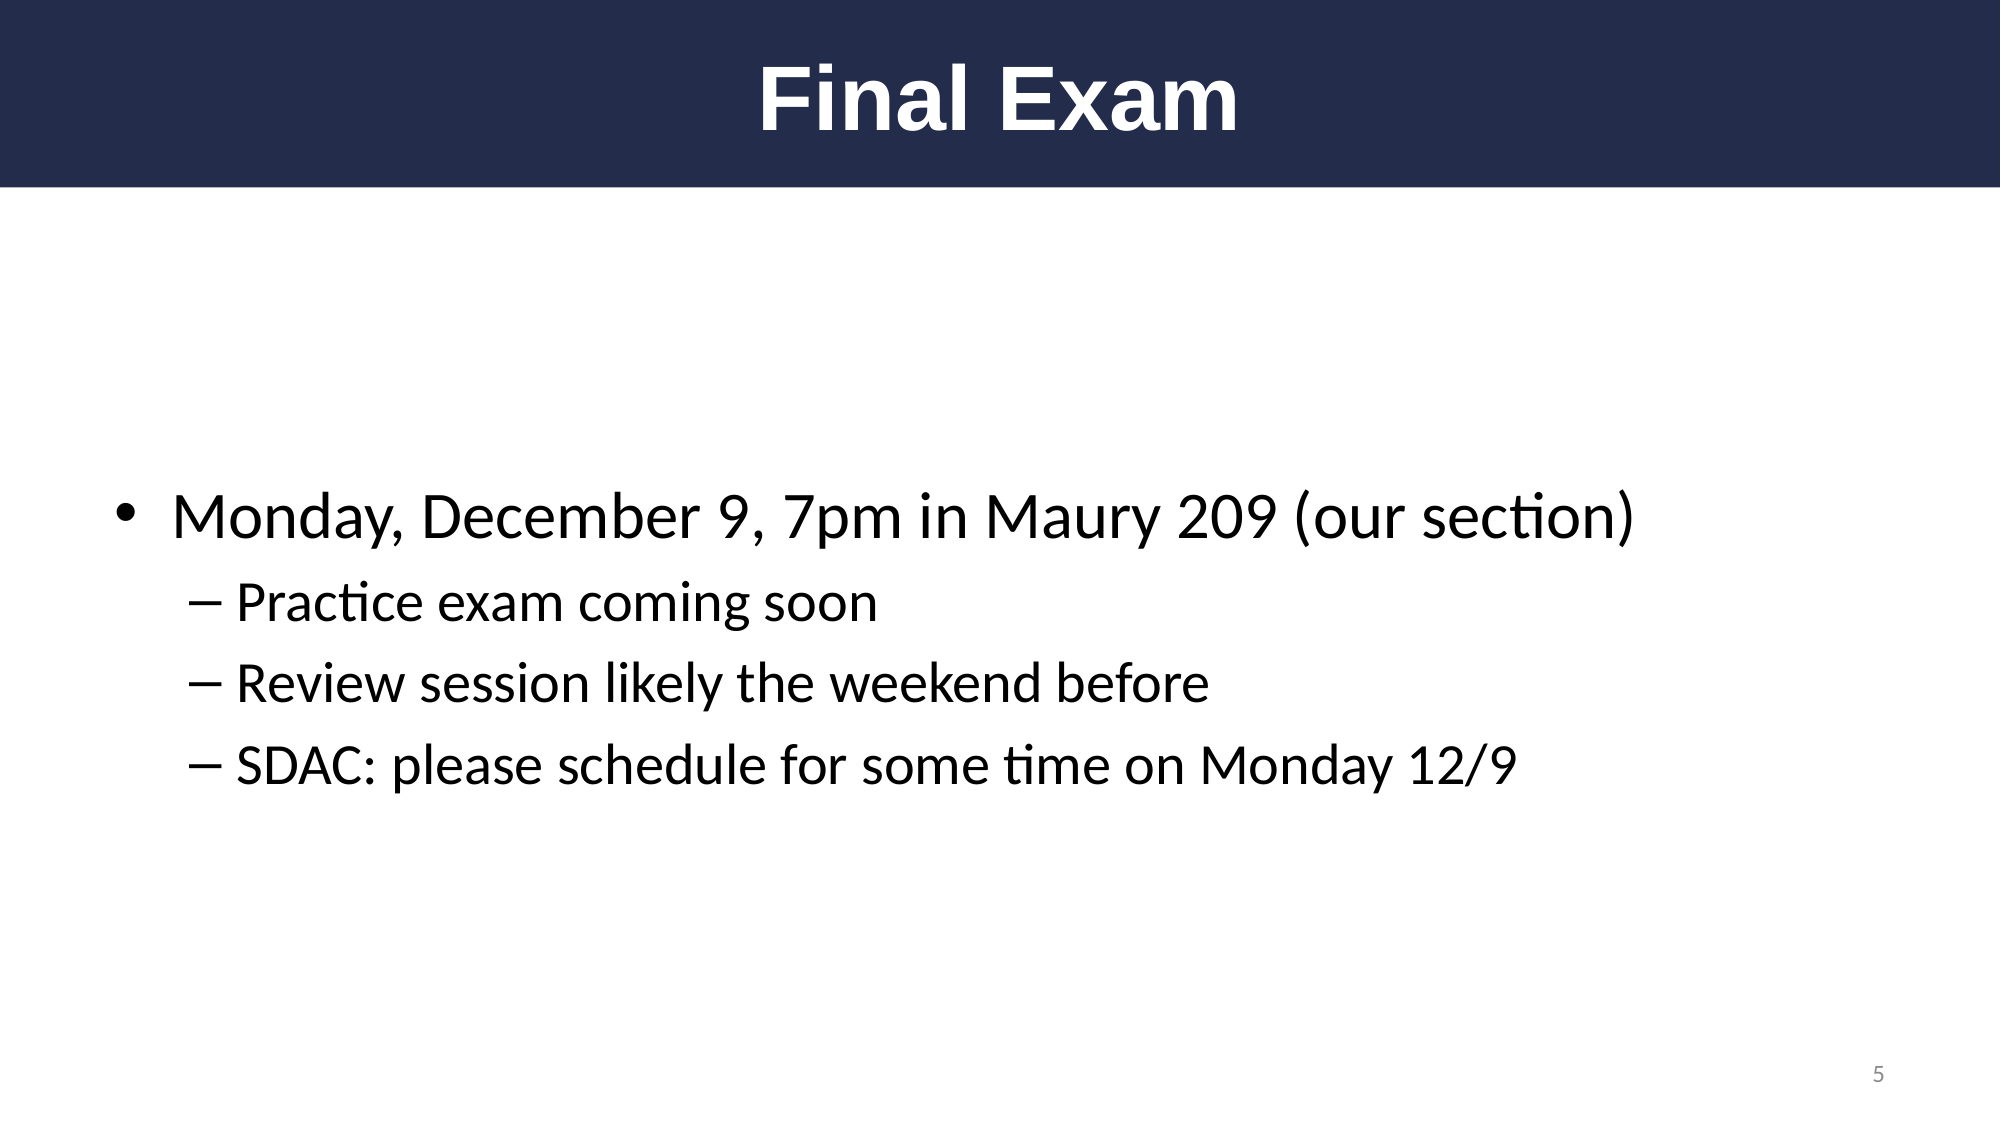

# Final Exam
Monday, December 9, 7pm in Maury 209 (our section)
Practice exam coming soon
Review session likely the weekend before
SDAC: please schedule for some time on Monday 12/9
5